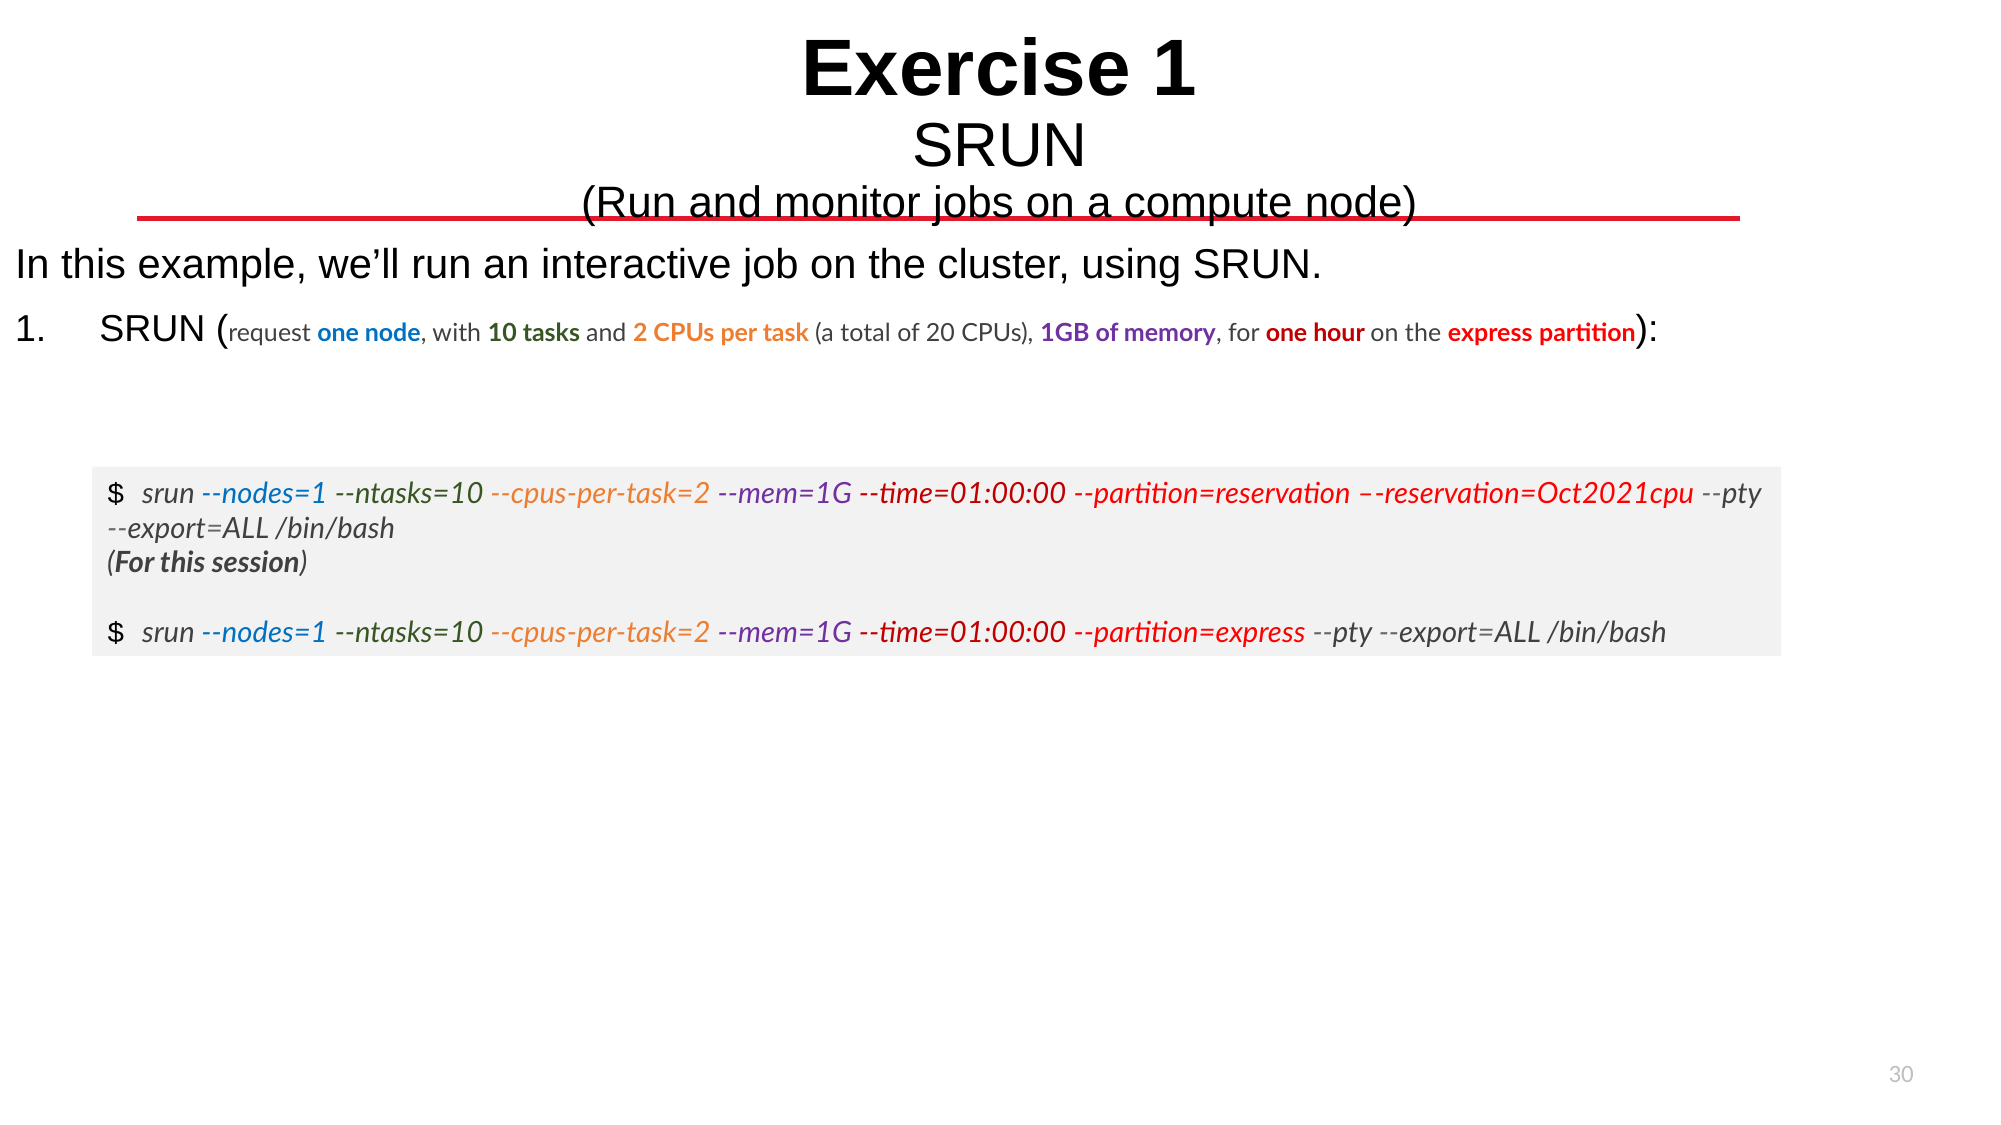

# Exercise 1 SRUN (Run and monitor jobs on a compute node)
In this example, we’ll run an interactive job on the cluster, using SRUN.
SRUN (request one node, with 10 tasks and 2 CPUs per task (a total of 20 CPUs), 1GB of memory, for one hour on the express partition):

$ srun --nodes=1 --ntasks=10 --cpus-per-task=2 --mem=1G --time=01:00:00 --partition=reservation –-reservation=Oct2021cpu --pty --export=ALL /bin/bash
(For this session)

$ srun --nodes=1 --ntasks=10 --cpus-per-task=2 --mem=1G --time=01:00:00 --partition=express --pty --export=ALL /bin/bash
30